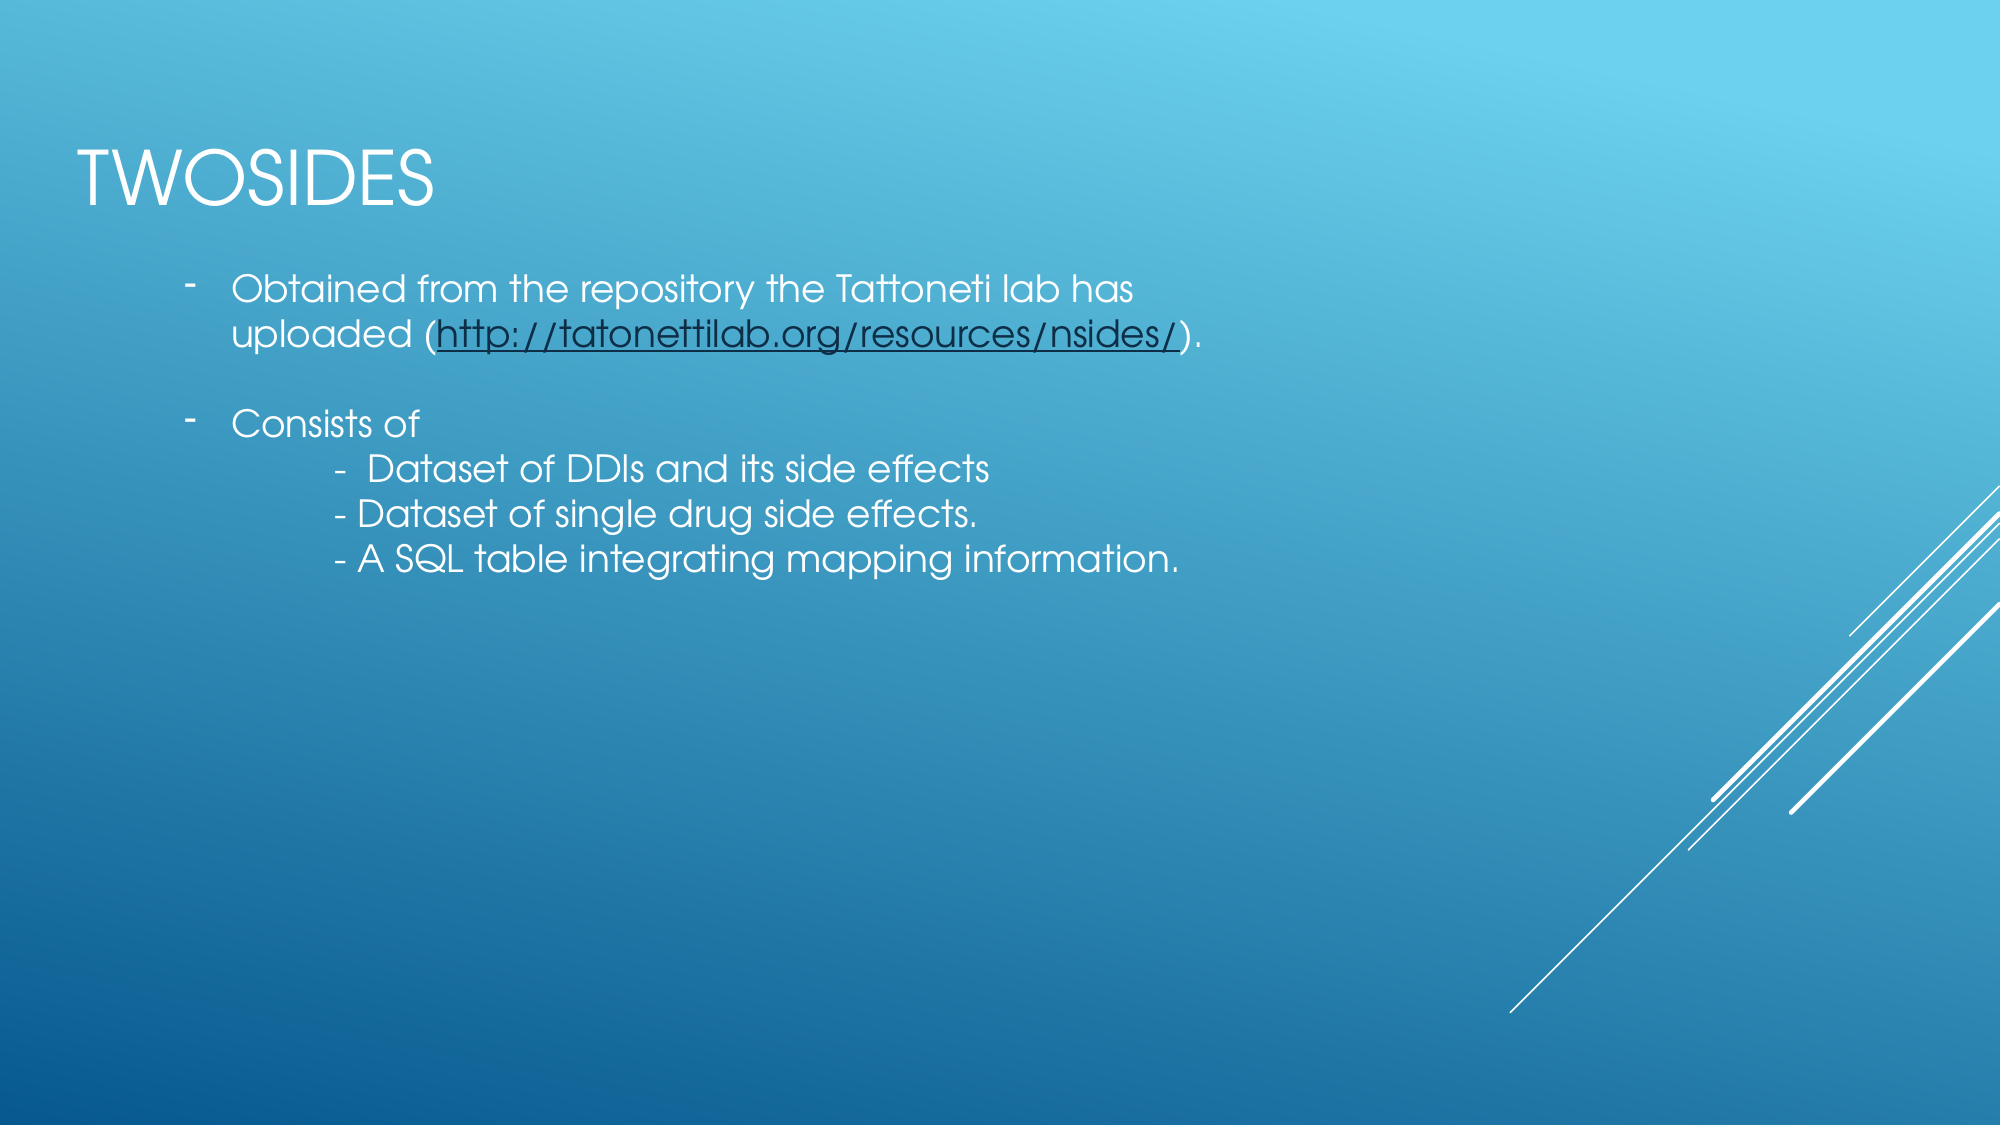

# TWOSIDES
Obtained from the repository the Tattoneti lab has uploaded (http://tatonettilab.org/resources/nsides/).

Consists of
	-  Dataset of DDIs and its side effects
	- Dataset of single drug side effects.
	- A SQL table integrating mapping information.